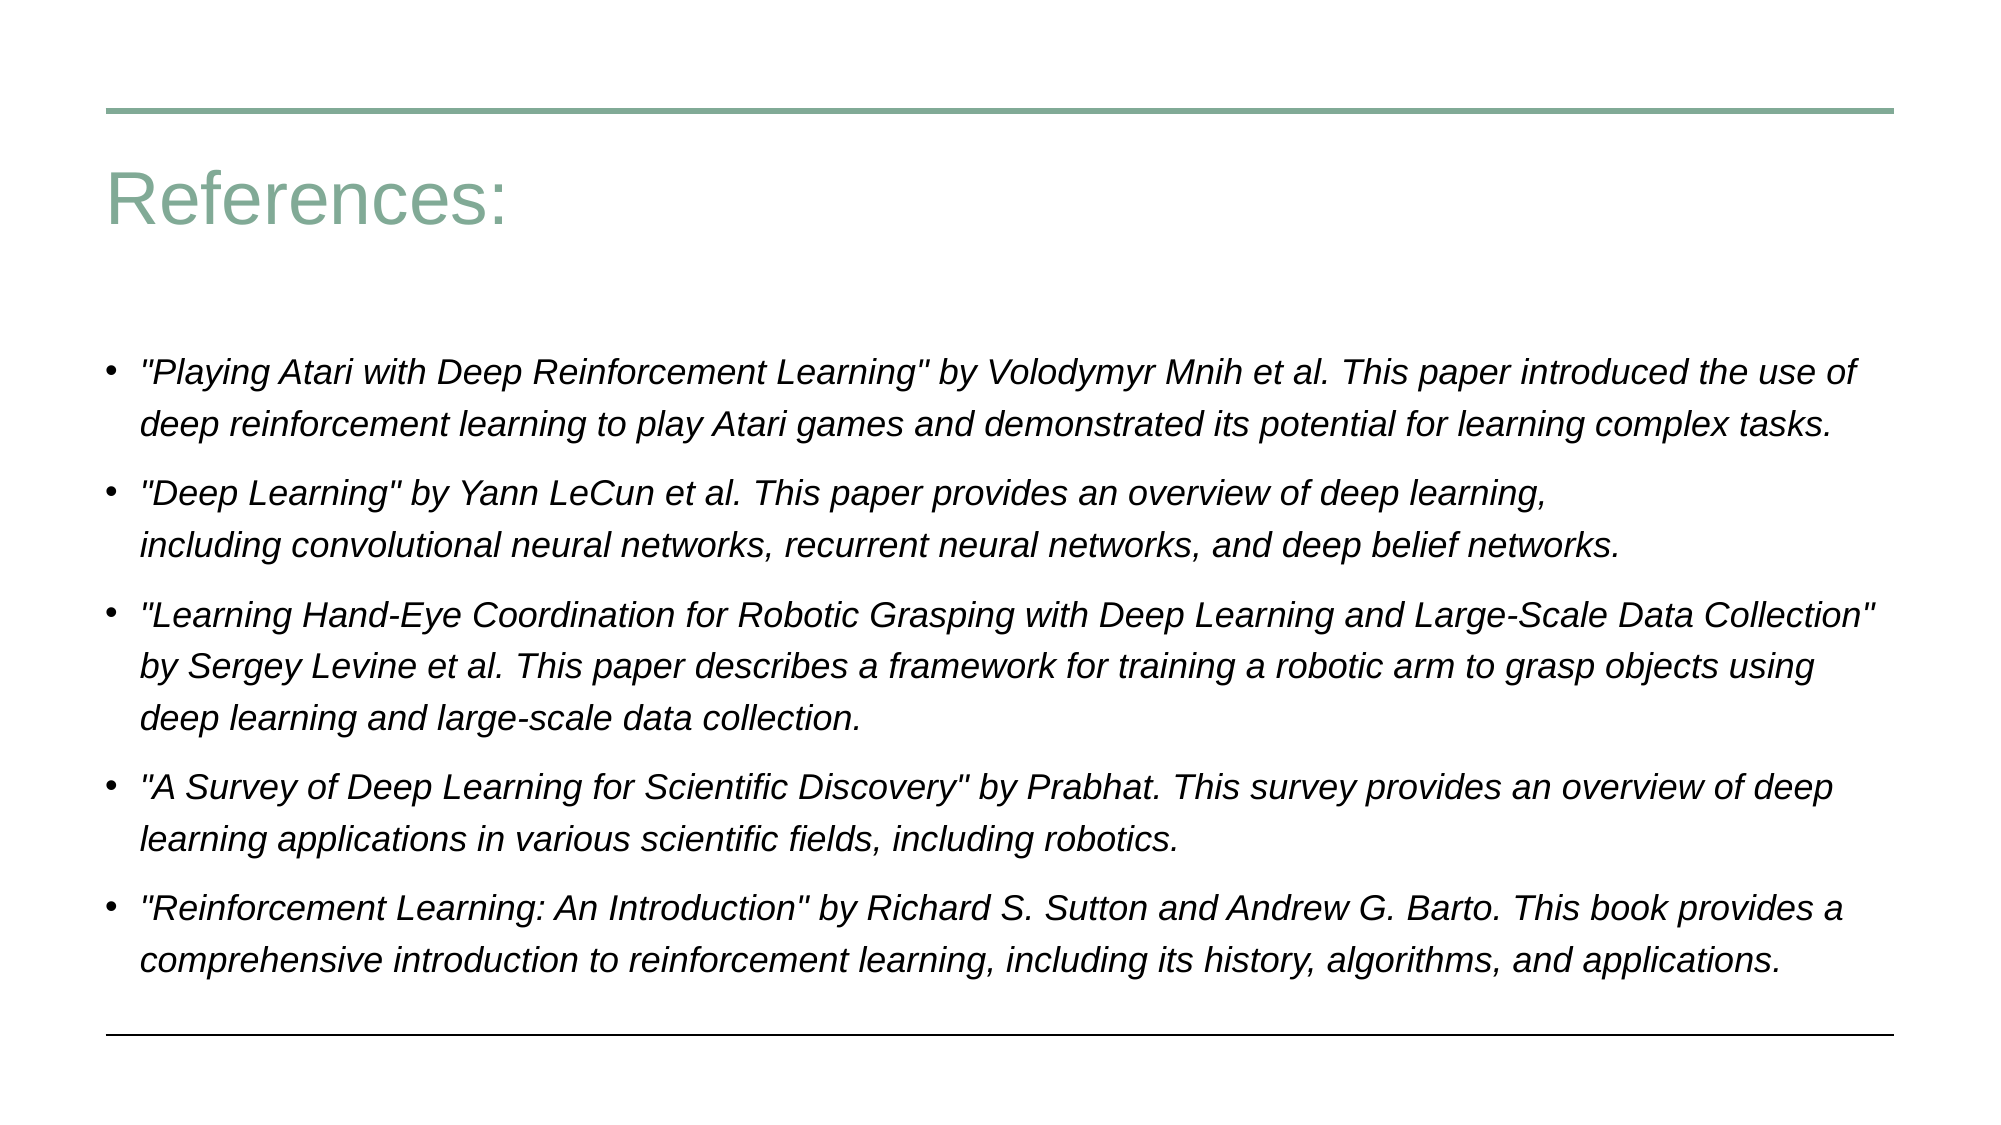

# References:
"Playing Atari with Deep Reinforcement Learning" by Volodymyr Mnih et al. This paper introduced the use of deep reinforcement learning to play Atari games and demonstrated its potential for learning complex tasks.
"Deep Learning" by Yann LeCun et al. This paper provides an overview of deep learning, including convolutional neural networks, recurrent neural networks, and deep belief networks.
"Learning Hand-Eye Coordination for Robotic Grasping with Deep Learning and Large-Scale Data Collection" by Sergey Levine et al. This paper describes a framework for training a robotic arm to grasp objects using deep learning and large-scale data collection.
"A Survey of Deep Learning for Scientific Discovery" by Prabhat. This survey provides an overview of deep learning applications in various scientific fields, including robotics.
"Reinforcement Learning: An Introduction" by Richard S. Sutton and Andrew G. Barto. This book provides a comprehensive introduction to reinforcement learning, including its history, algorithms, and applications.